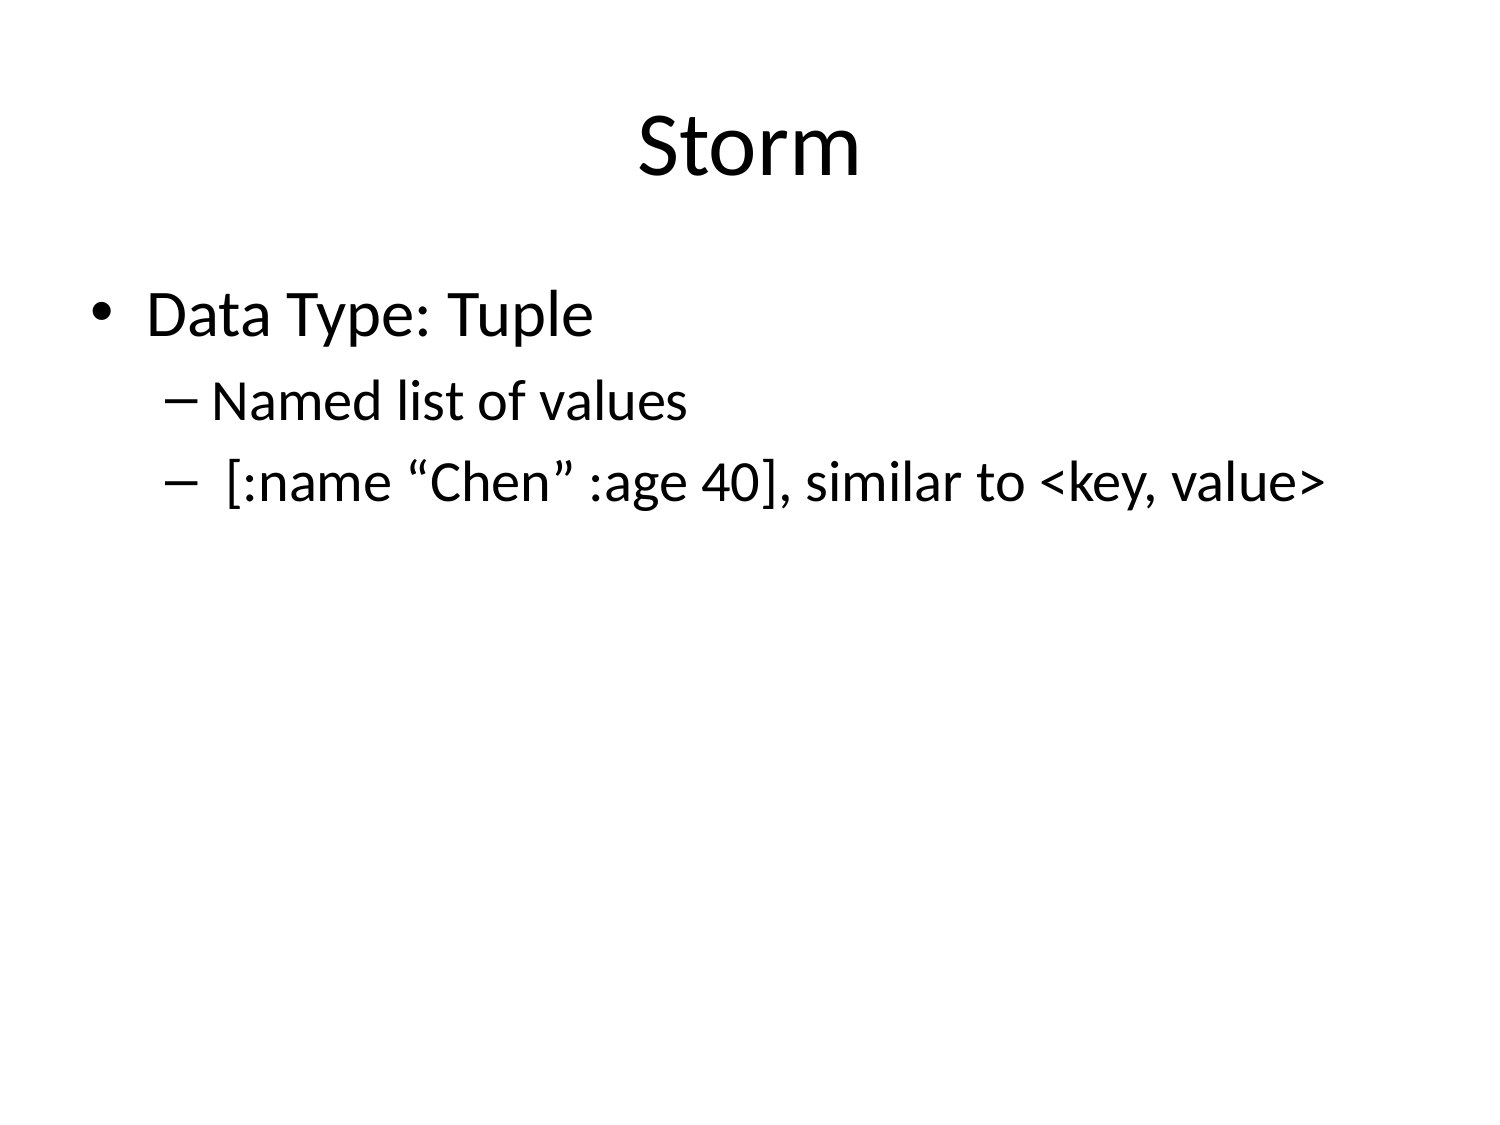

# Storm
Data Type: Tuple
Named list of values
 [:name “Chen” :age 40], similar to <key, value>